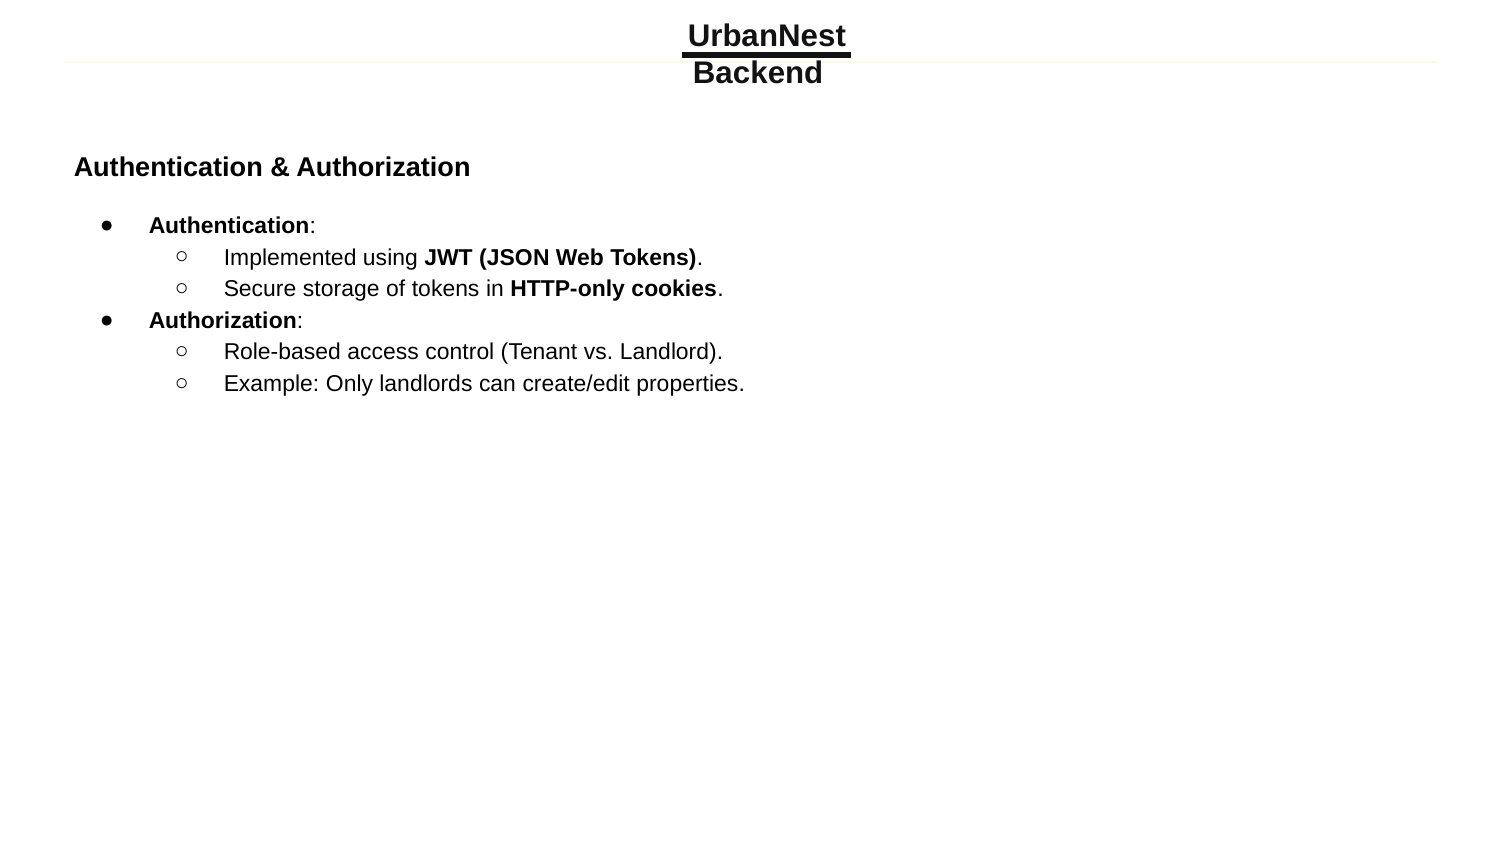

UrbanNest
Backend
Authentication & Authorization
Authentication:
Implemented using JWT (JSON Web Tokens).
Secure storage of tokens in HTTP-only cookies.
Authorization:
Role-based access control (Tenant vs. Landlord).
Example: Only landlords can create/edit properties.